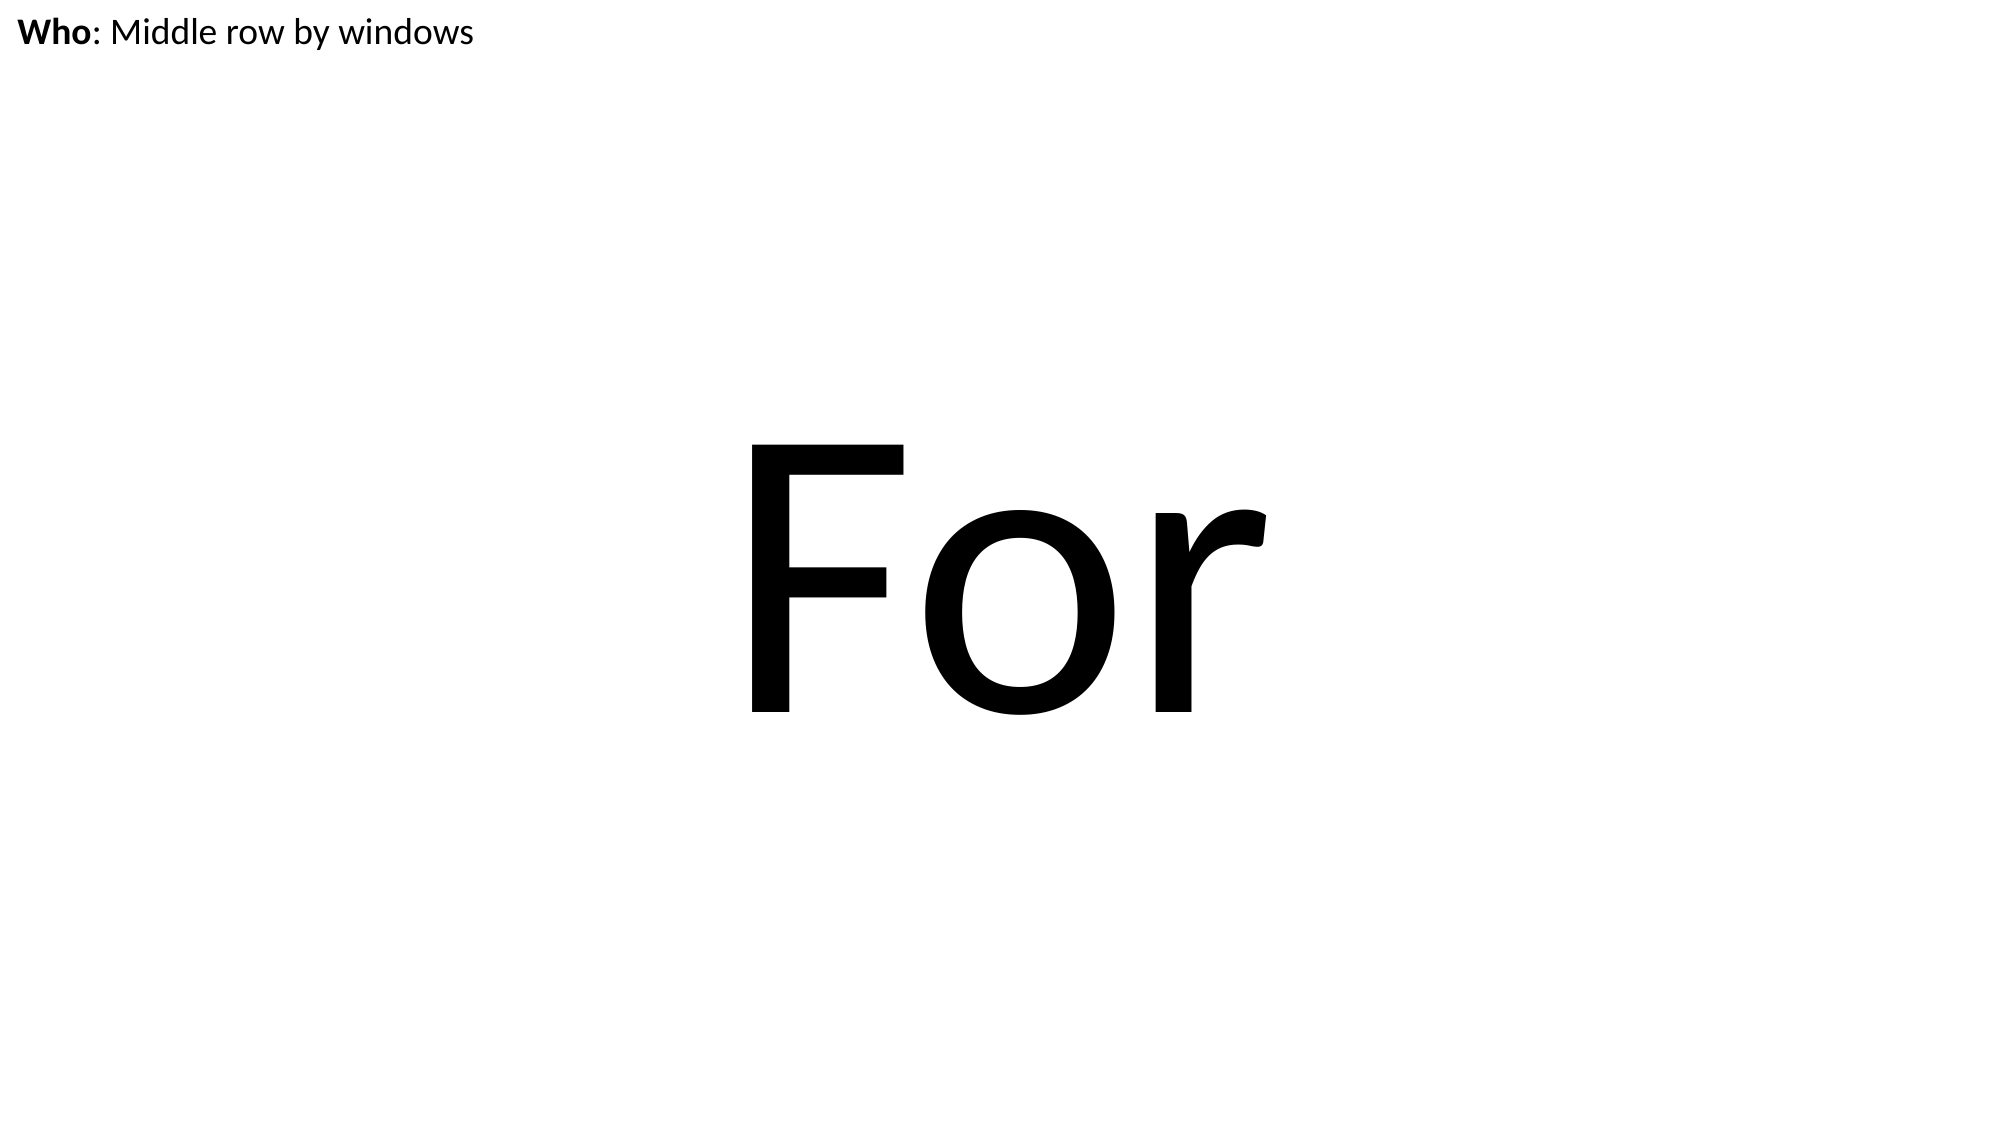

Who: Middle row by windows
# For